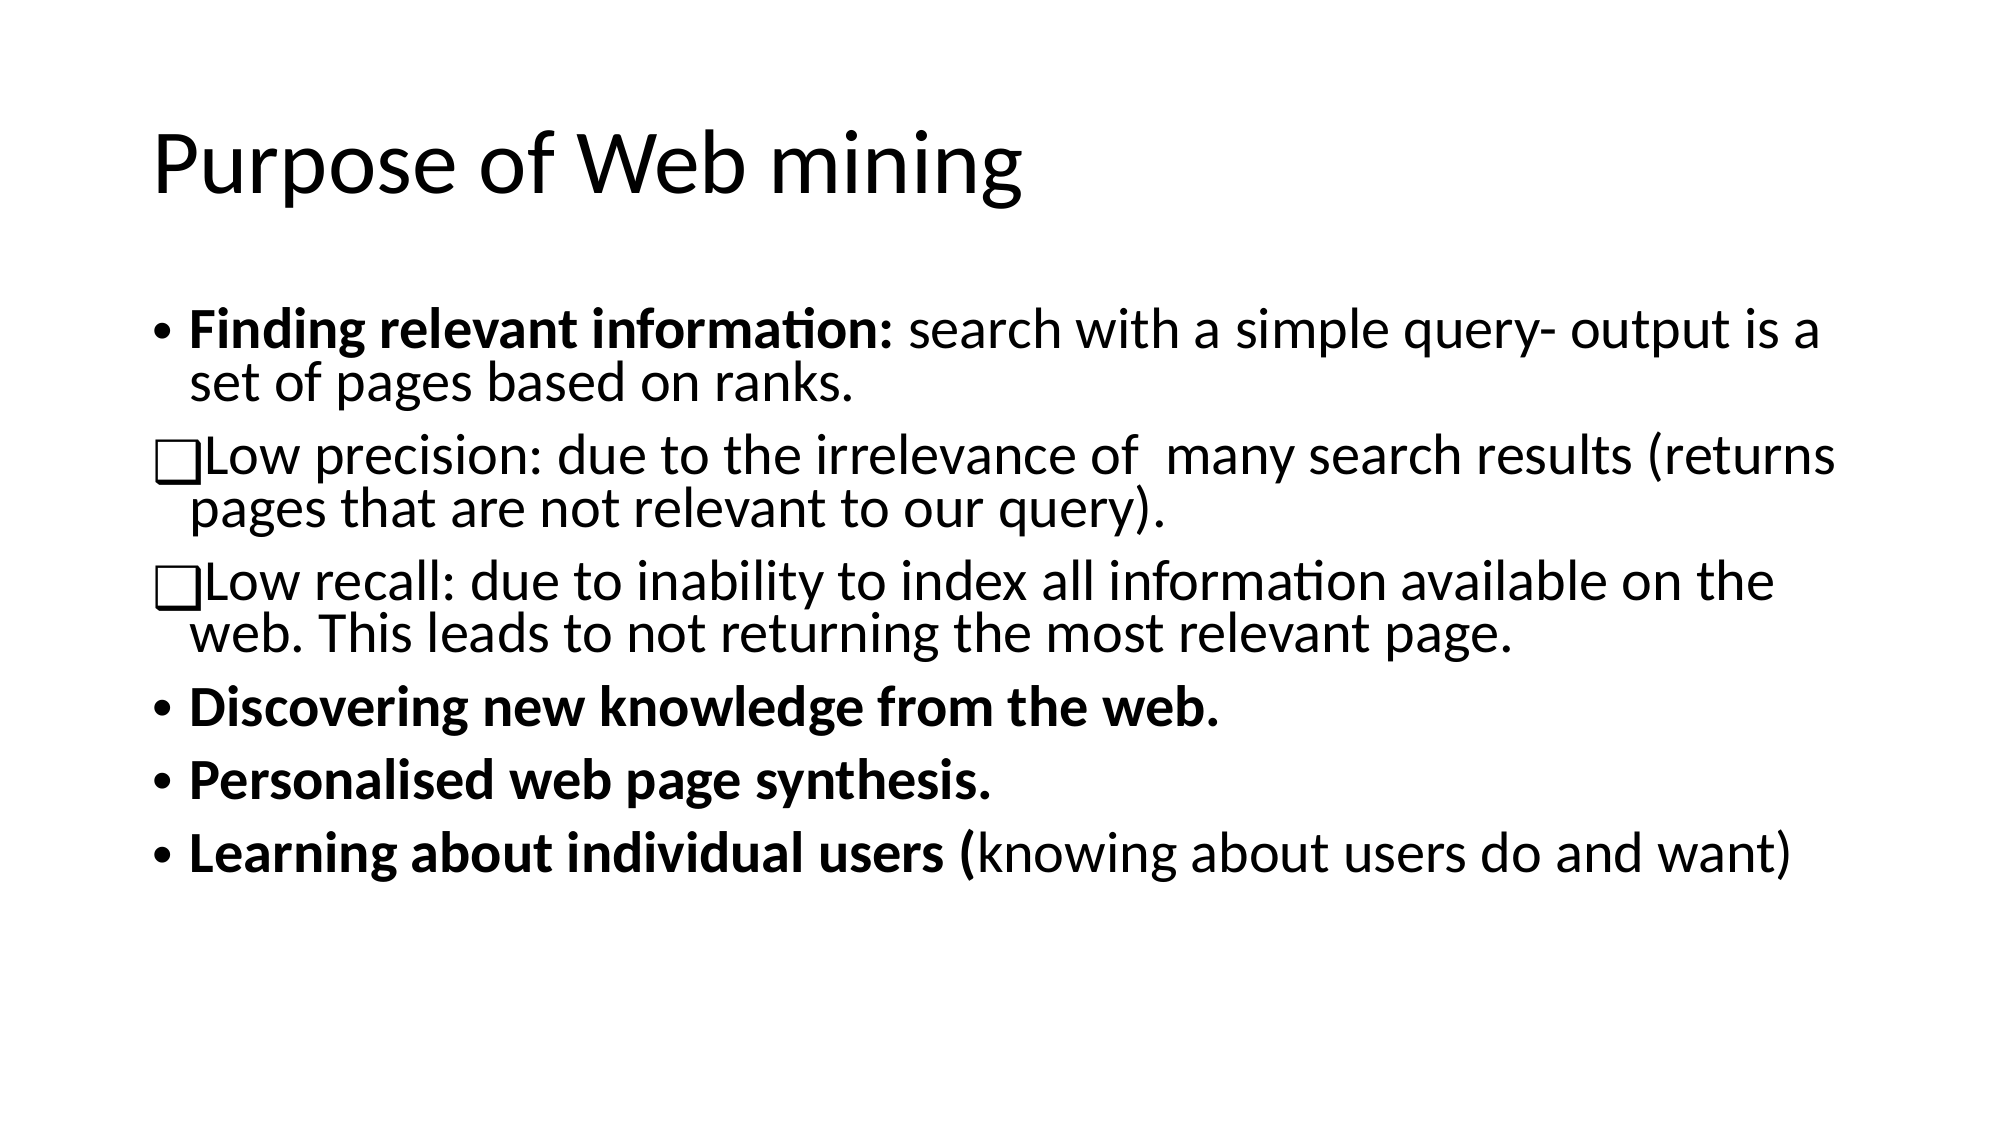

# Purpose of Web mining
Finding relevant information: search with a simple query- output is a set of pages based on ranks.
Low precision: due to the irrelevance of  many search results (returns pages that are not relevant to our query).
Low recall: due to inability to index all information available on the web. This leads to not returning the most relevant page.
Discovering new knowledge from the web.
Personalised web page synthesis.
Learning about individual users (knowing about users do and want)